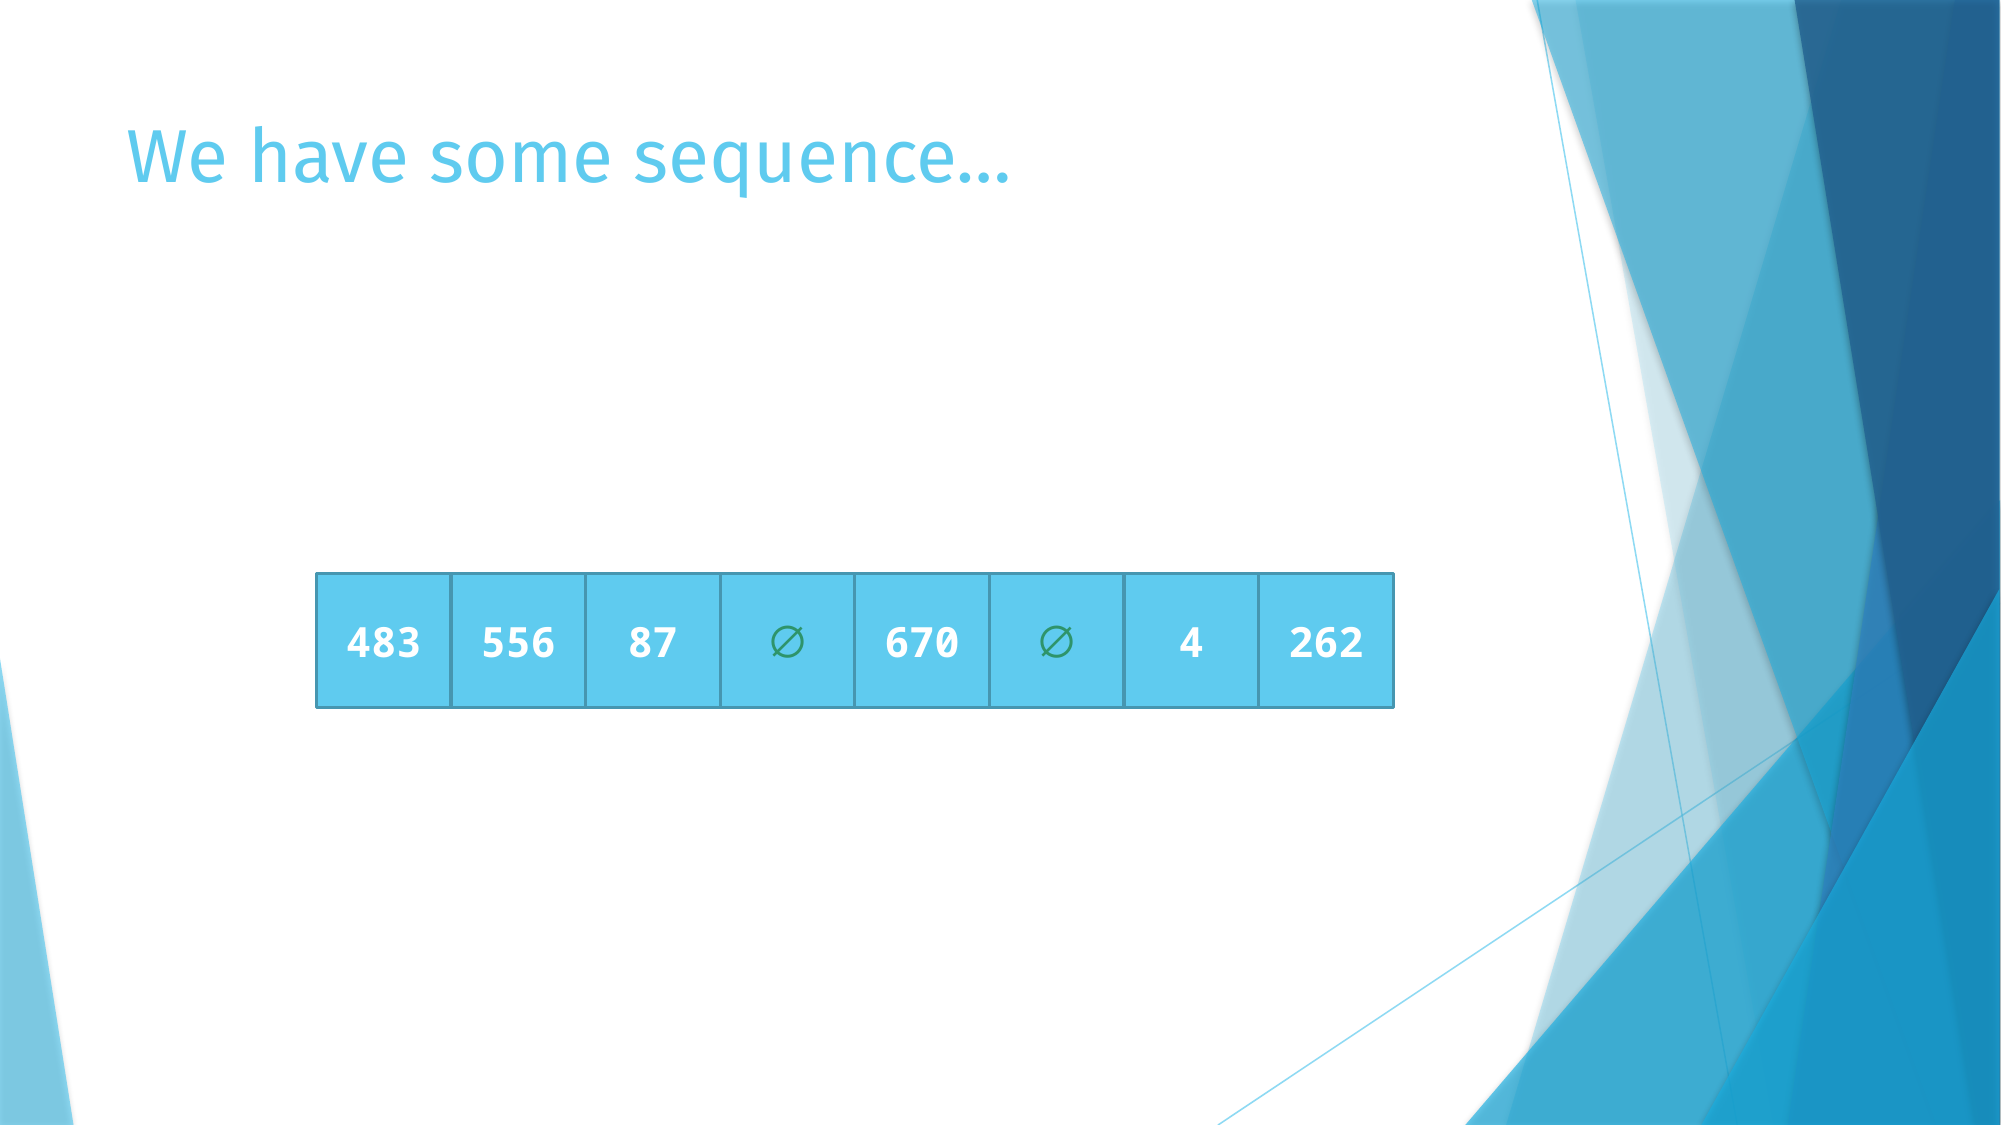

# We have some sequence…

483
556
87
∅
670
∅
4
262